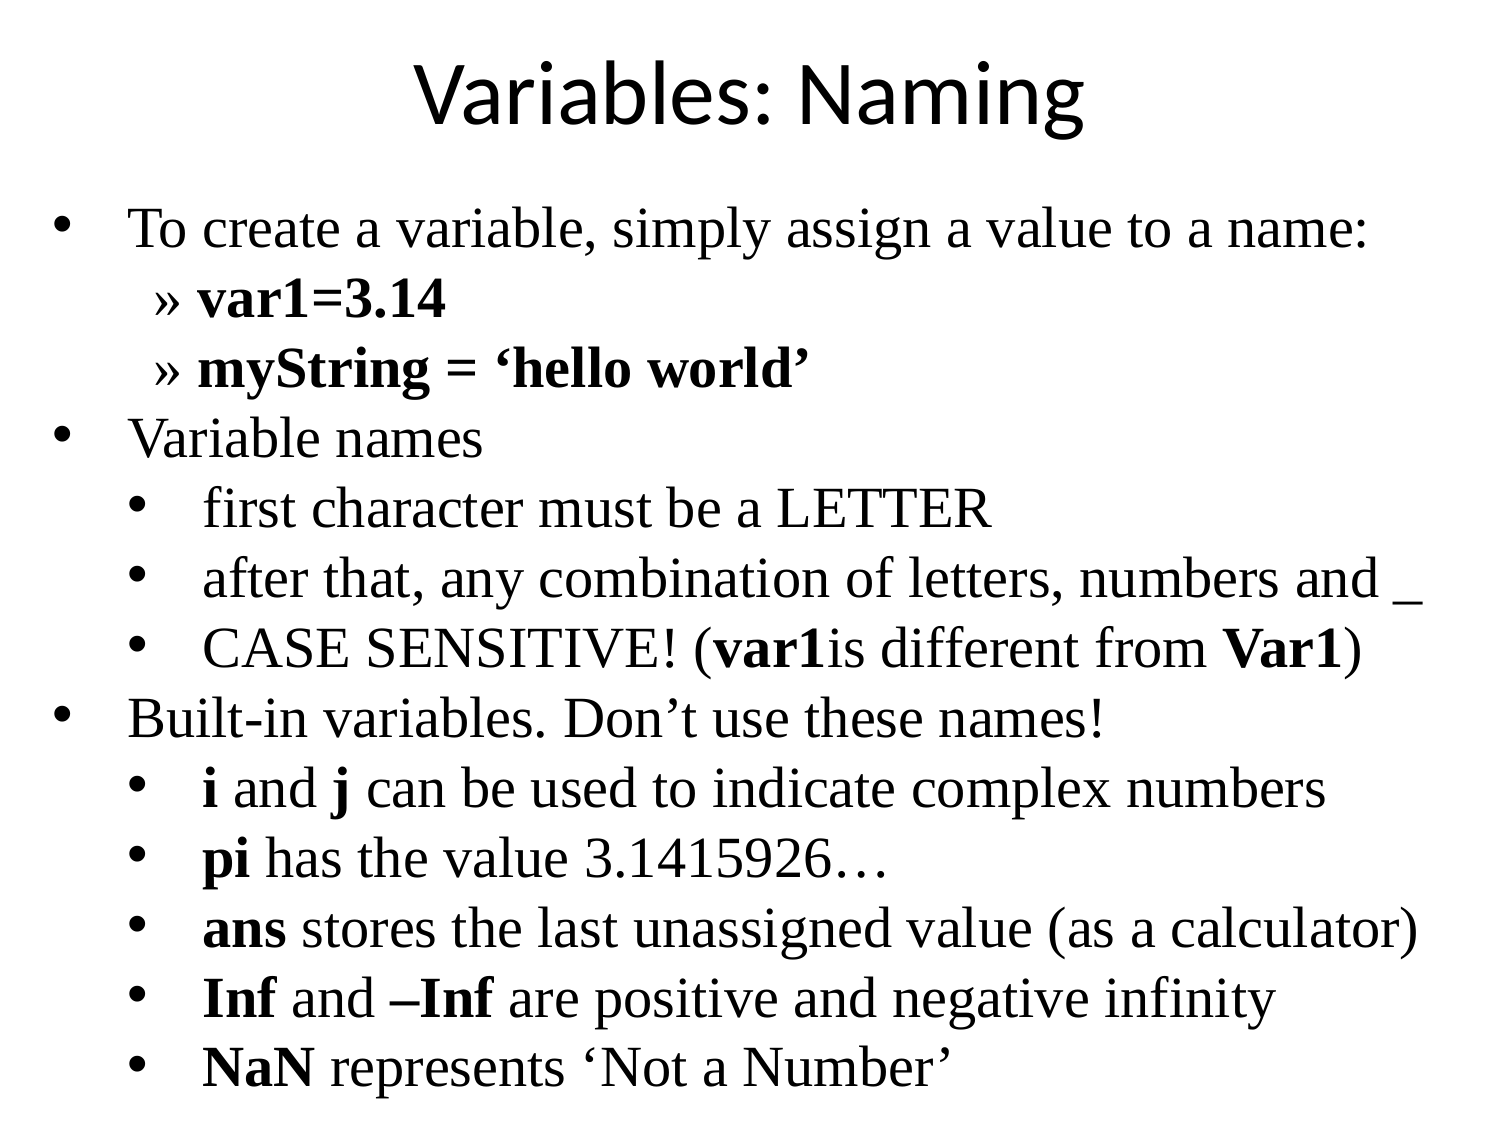

# Variables: Naming
To create a variable, simply assign a value to a name:
       » var1=3.14
       » myString = ‘hello world’
Variable names
first character must be a LETTER
after that, any combination of letters, numbers and _
CASE SENSITIVE! (var1is different from Var1)
Built-in variables. Don’t use these names!
i and j can be used to indicate complex numbers
pi has the value 3.1415926…
ans stores the last unassigned value (as a calculator)
Inf and –Inf are positive and negative infinity
NaN represents ‘Not a Number’